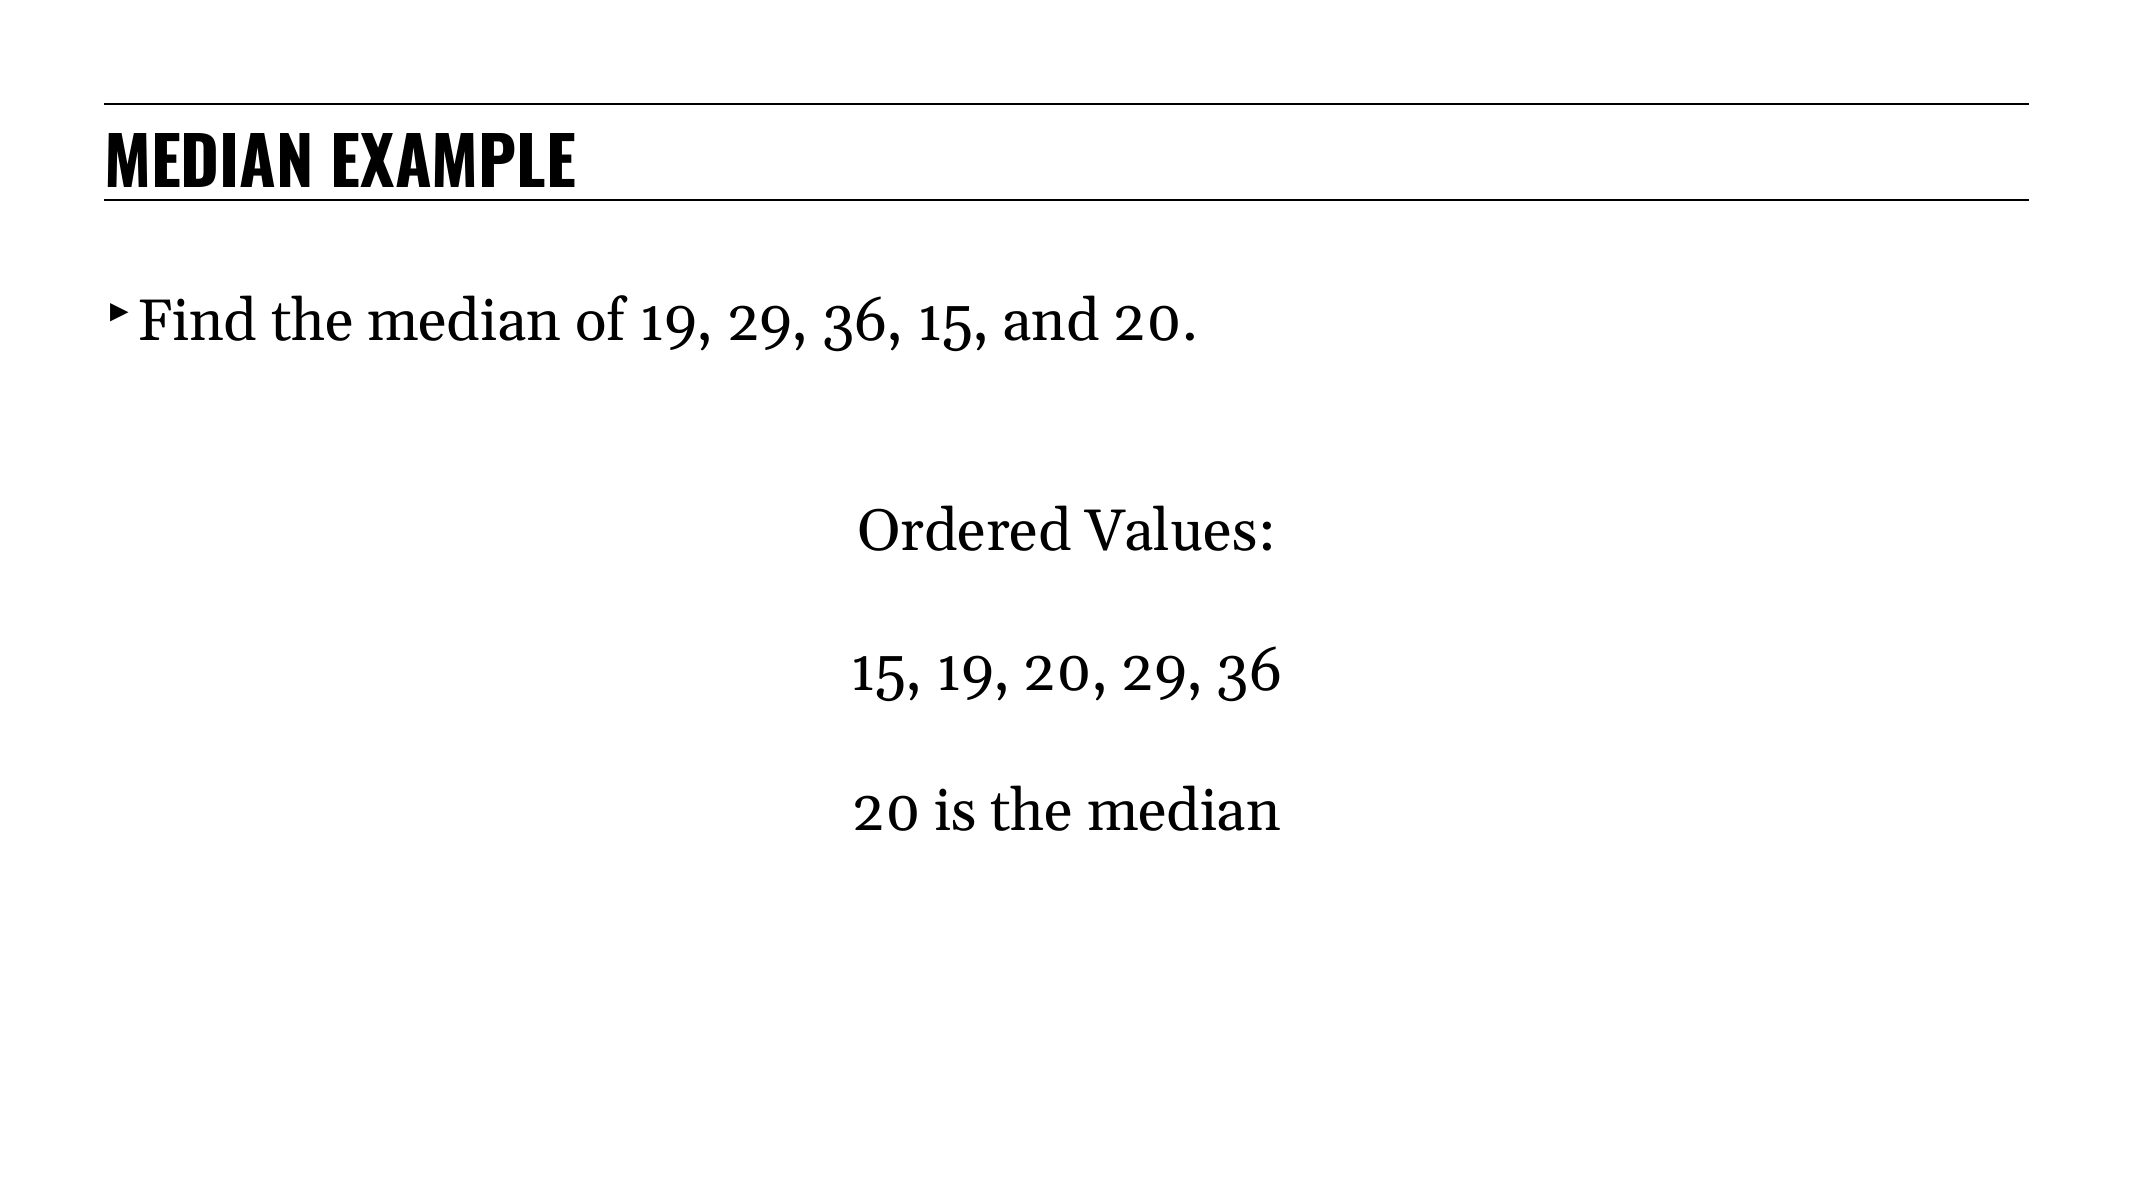

MEDIAN EXAMPLE

Find the median of 19, 29, 36, 15, and 20.

Ordered Values:

15, 19, 20, 29, 36

20 is the median